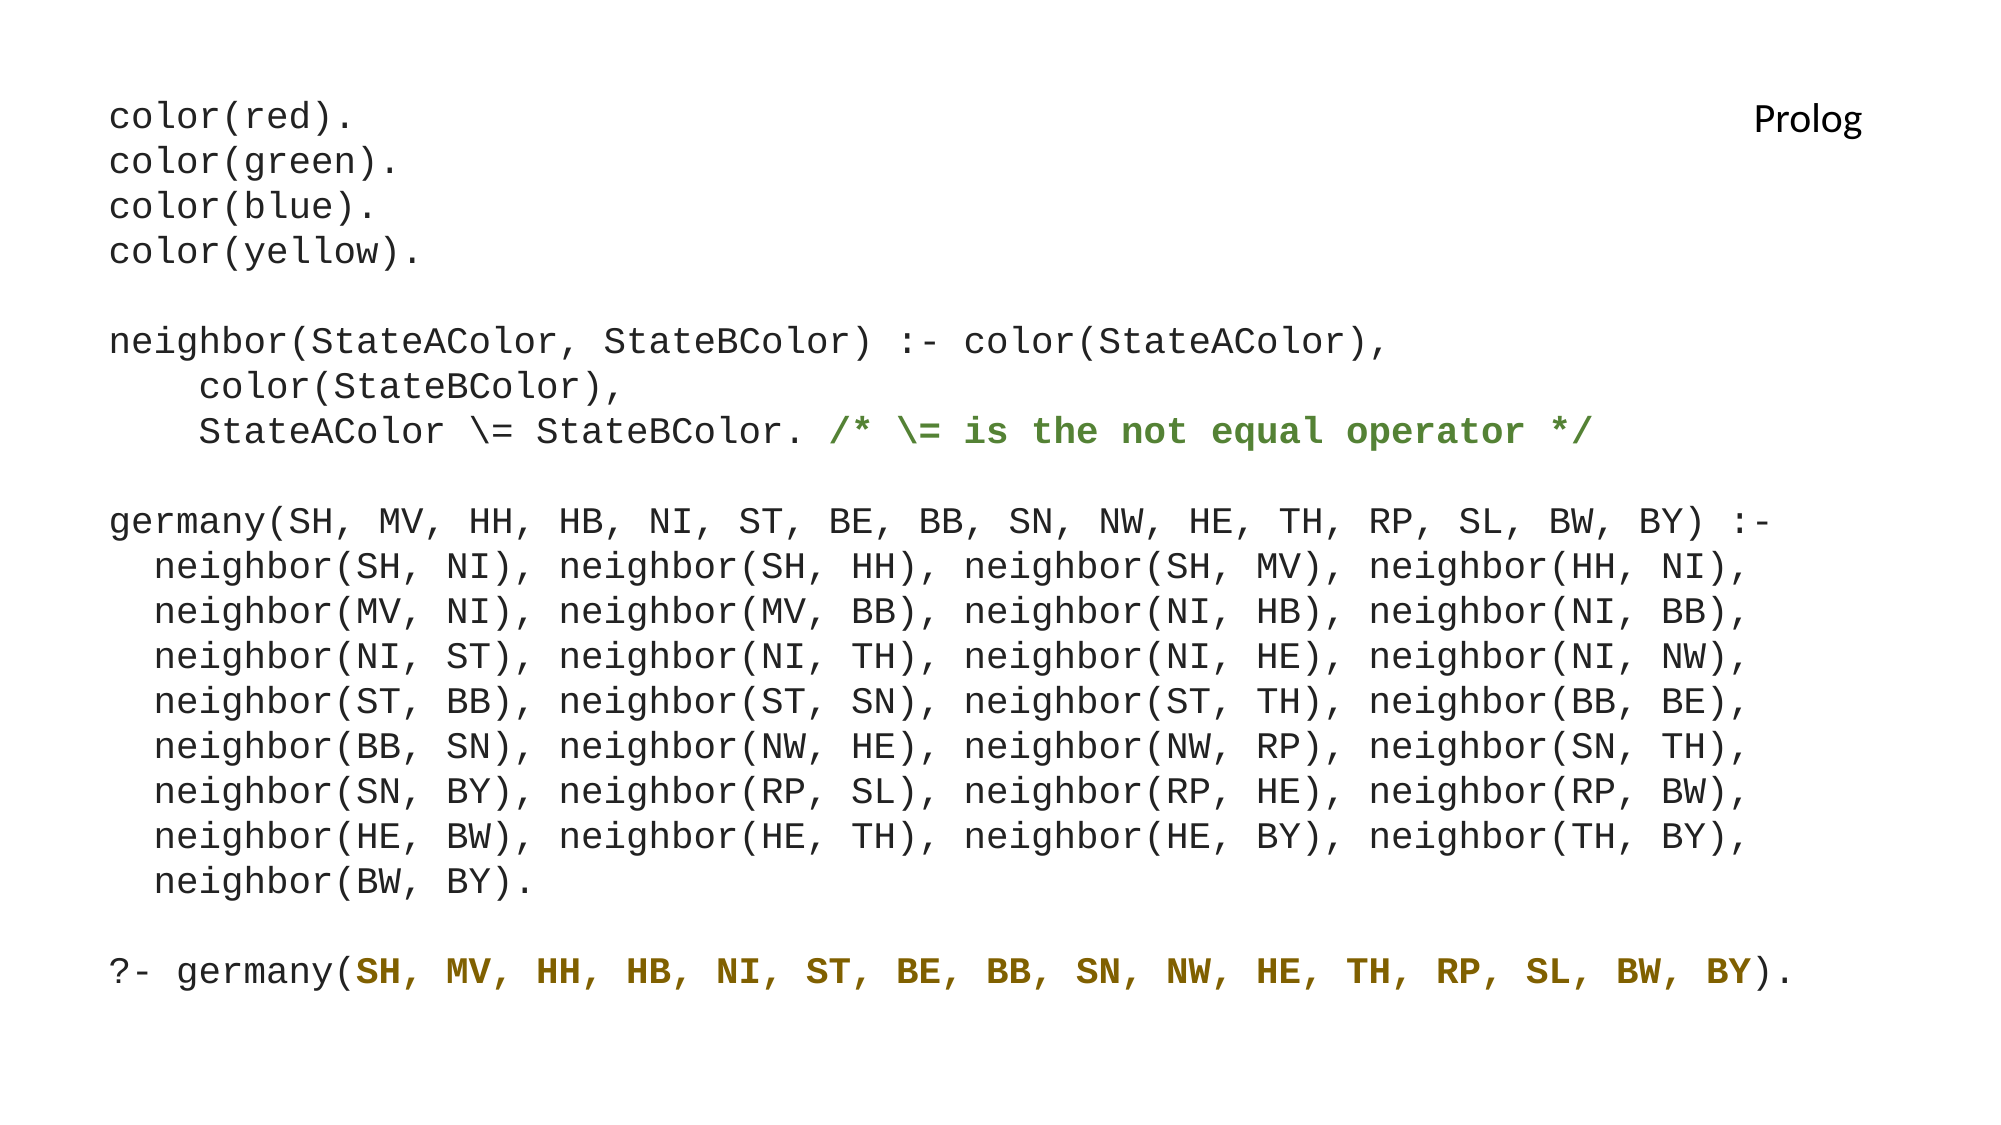

color(red).
color(green).
color(blue).
color(yellow).

neighbor(StateAColor, StateBColor) :- color(StateAColor),
    color(StateBColor),
    StateAColor \= StateBColor. /* \= is the not equal operator */

germany(SH, MV, HH, HB, NI, ST, BE, BB, SN, NW, HE, TH, RP, SL, BW, BY) :-
  neighbor(SH, NI), neighbor(SH, HH), neighbor(SH, MV), neighbor(HH, NI),
  neighbor(MV, NI), neighbor(MV, BB), neighbor(NI, HB), neighbor(NI, BB),
  neighbor(NI, ST), neighbor(NI, TH), neighbor(NI, HE), neighbor(NI, NW),
  neighbor(ST, BB), neighbor(ST, SN), neighbor(ST, TH), neighbor(BB, BE),
  neighbor(BB, SN), neighbor(NW, HE), neighbor(NW, RP), neighbor(SN, TH),
  neighbor(SN, BY), neighbor(RP, SL), neighbor(RP, HE), neighbor(RP, BW),
  neighbor(HE, BW), neighbor(HE, TH), neighbor(HE, BY), neighbor(TH, BY),
  neighbor(BW, BY).

?- germany(SH, MV, HH, HB, NI, ST, BE, BB, SN, NW, HE, TH, RP, SL, BW, BY).
Prolog